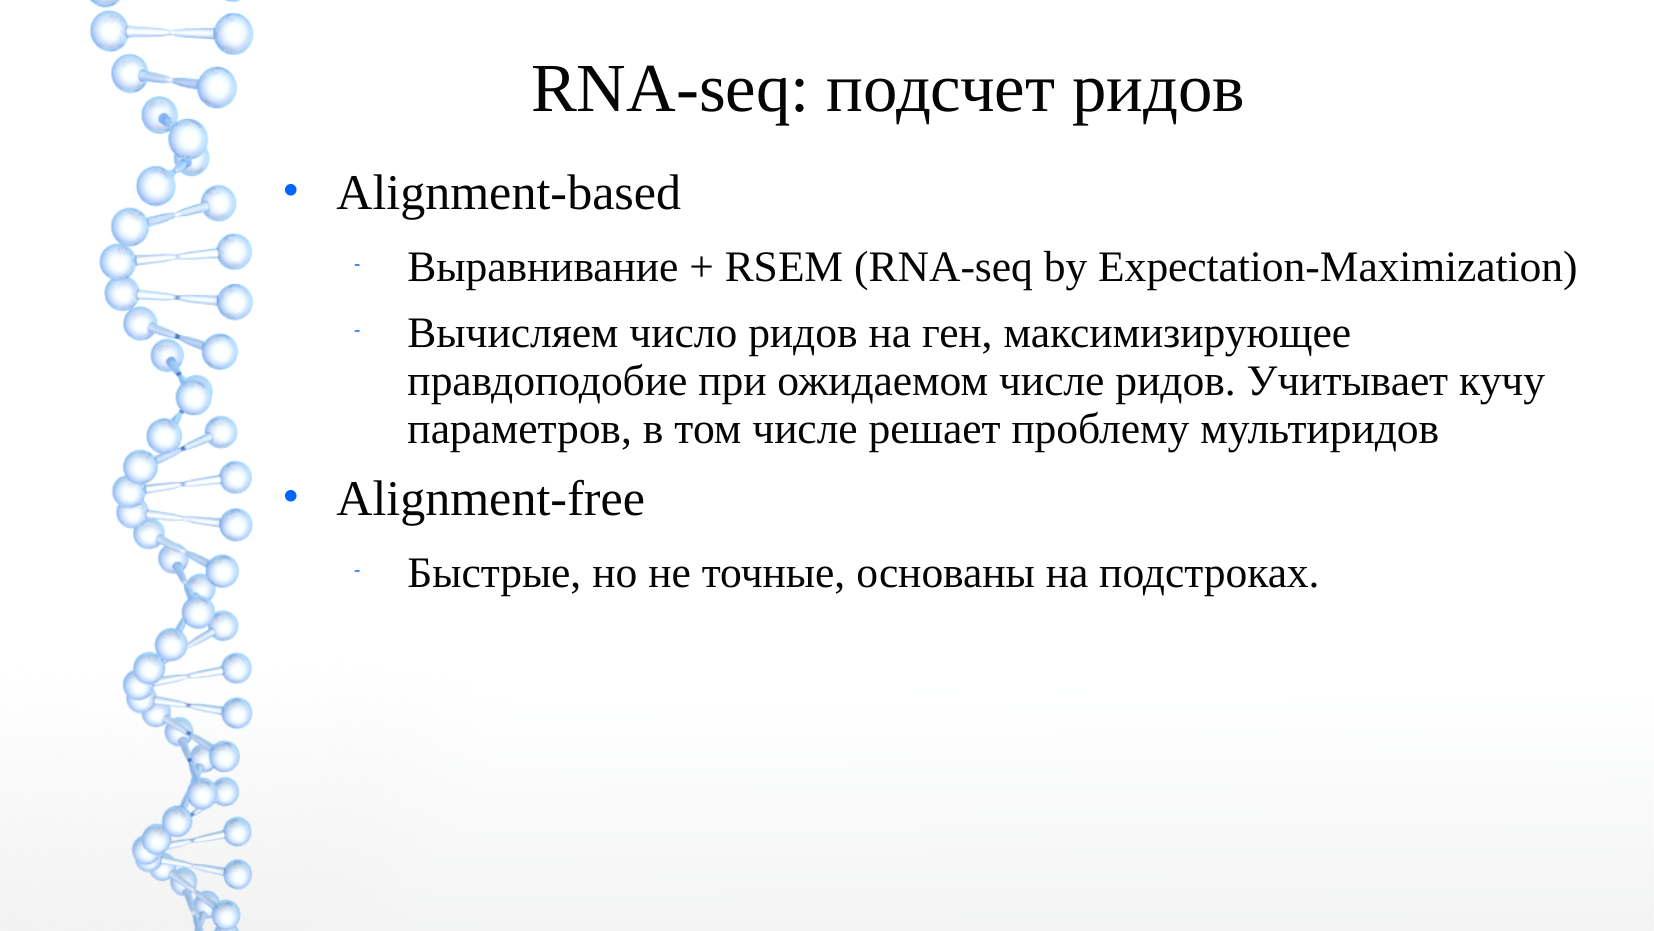

RNA-seq: подсчет ридов
Alignment-based
Выравнивание + RSEM (RNA-seq by Expectation-Maximization)
Вычисляем число ридов на ген, максимизирующее правдоподобие при ожидаемом числе ридов. Учитывает кучу параметров, в том числе решает проблему мультиридов
Alignment-free
Быстрые, но не точные, основаны на подстроках.